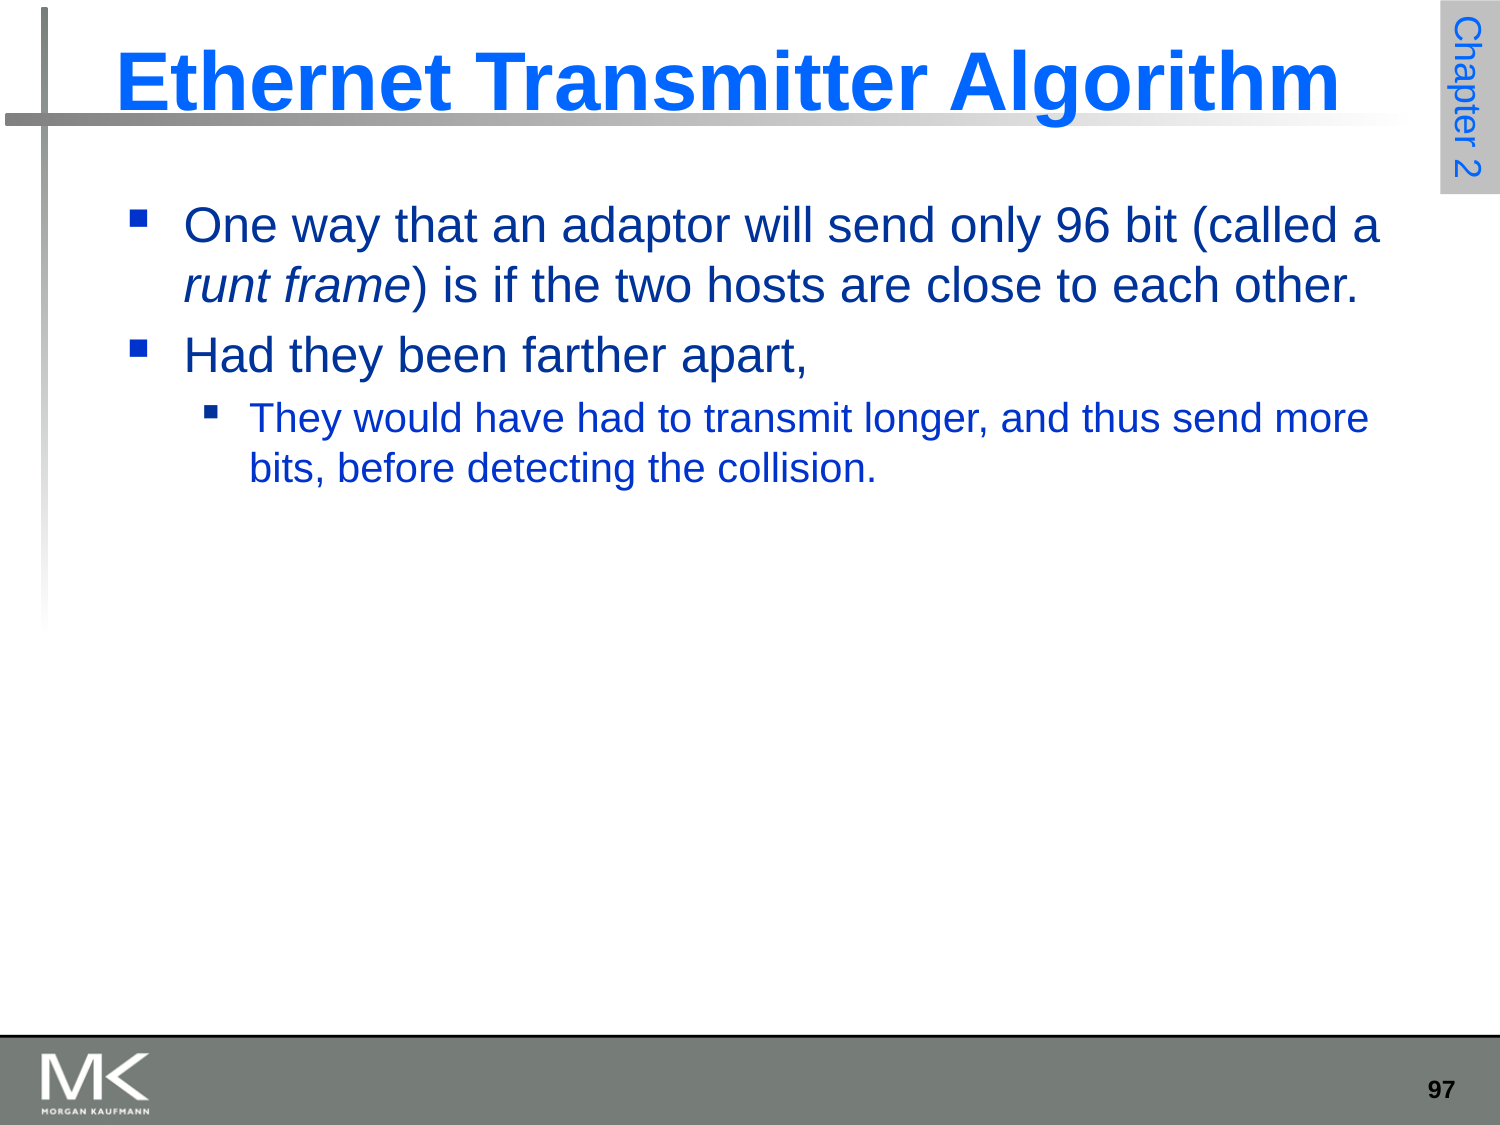

# Ethernet Transmitter Algorithm
One way that an adaptor will send only 96 bit (called a runt frame) is if the two hosts are close to each other.
Had they been farther apart,
They would have had to transmit longer, and thus send more bits, before detecting the collision.